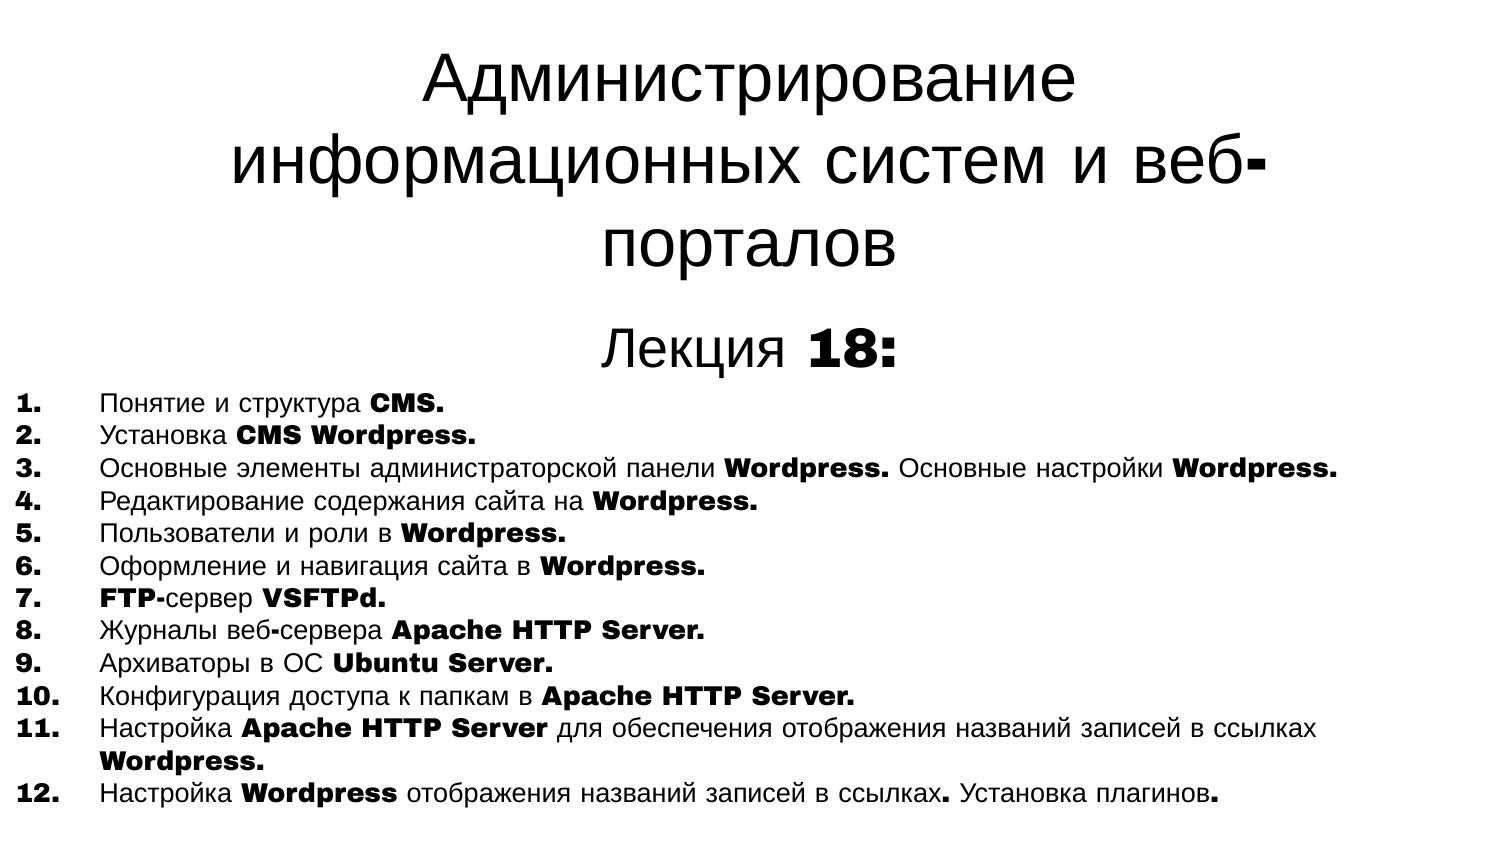

# Администрирование информационных систем и веб-порталов
Лекция 18:
Понятие и структура CMS.
Установка CMS Wordpress.
Основные элементы администраторской панели Wordpress. Основные настройки Wordpress.
Редактирование содержания сайта на Wordpress.
Пользователи и роли в Wordpress.
Оформление и навигация сайта в Wordpress.
FTP-сервер VSFTPd.
Журналы веб-сервера Apache HTTP Server.
Архиваторы в ОС Ubuntu Server.
Конфигурация доступа к папкам в Apache HTTP Server.
Настройка Apache HTTP Server для обеспечения отображения названий записей в ссылках Wordpress.
Настройка Wordpress отображения названий записей в ссылках. Установка плагинов.